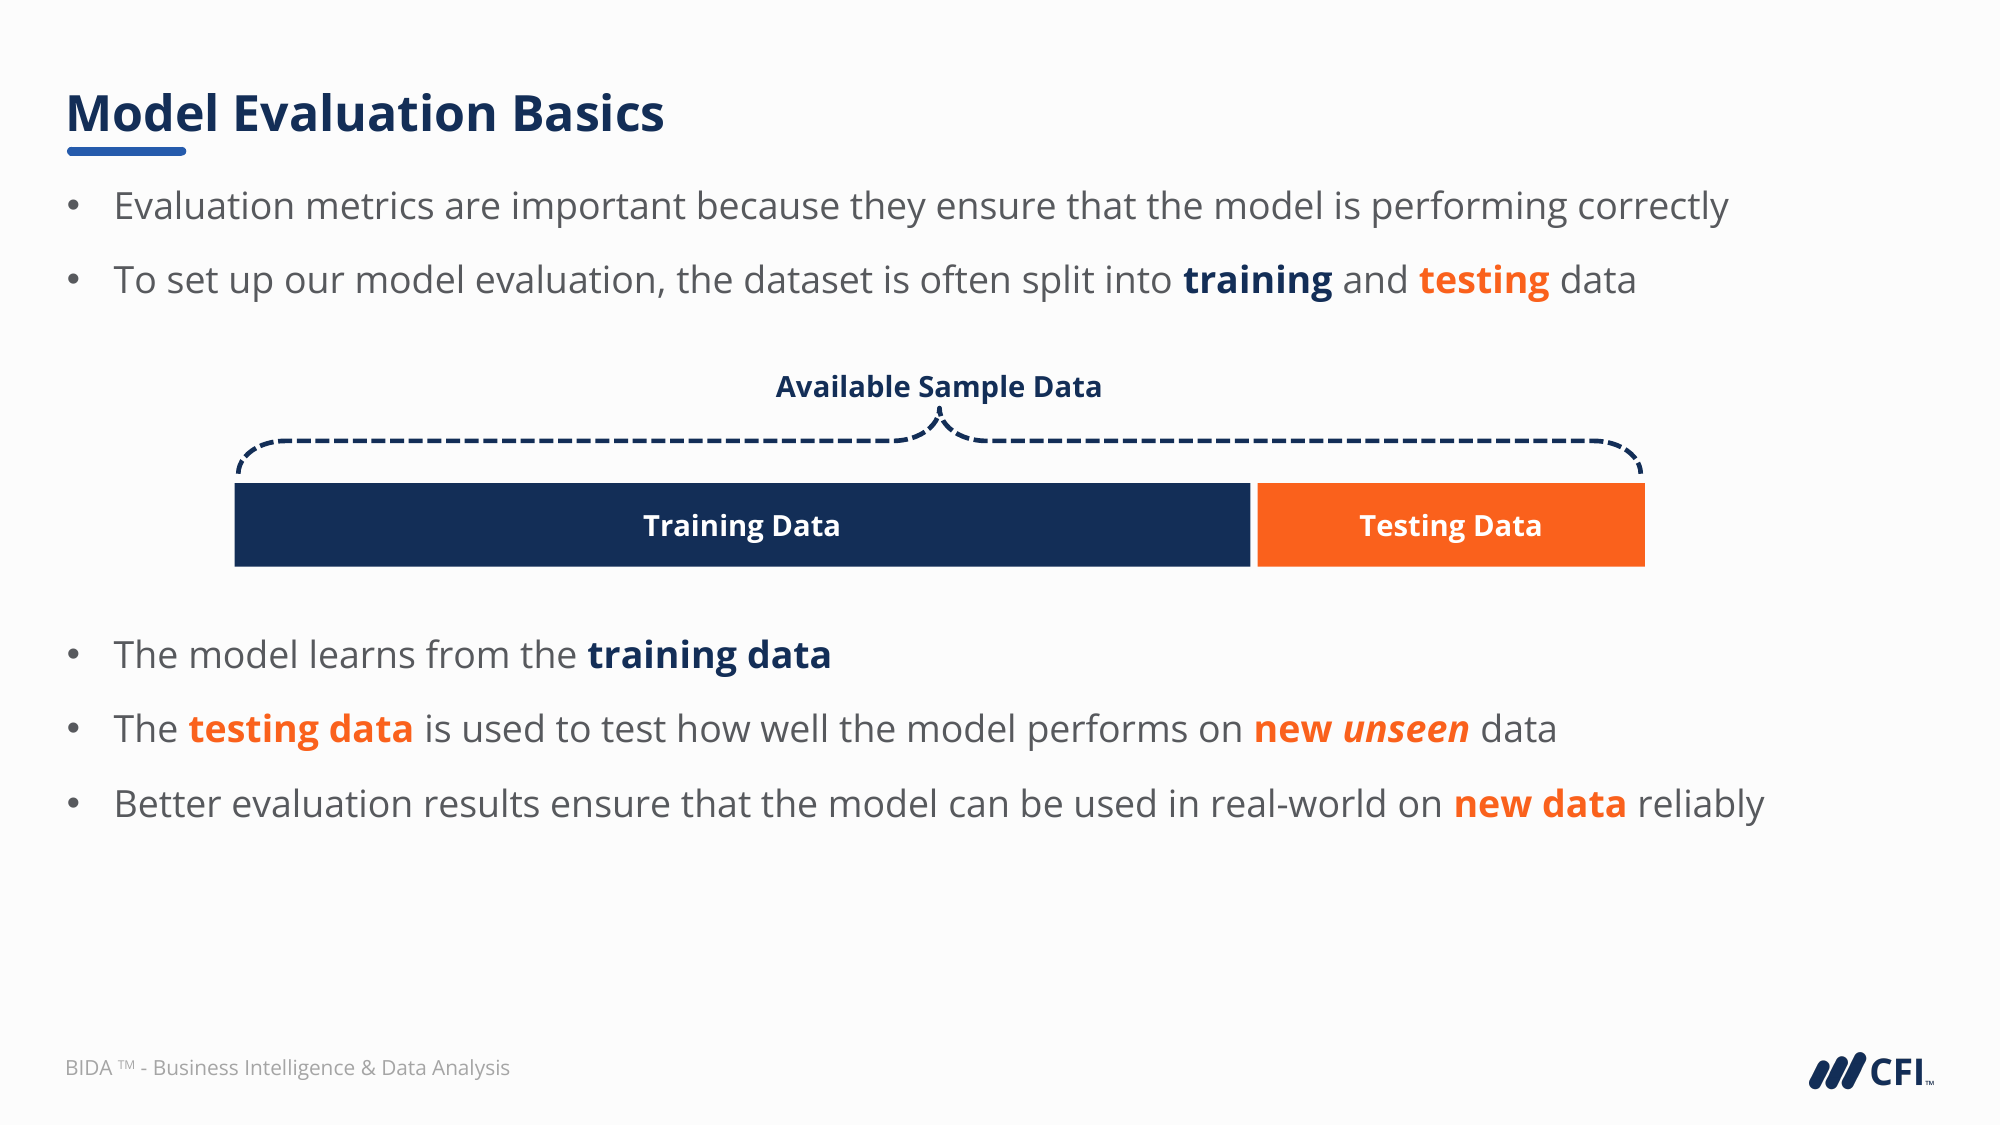

# Model Evaluation Basics
Evaluation metrics are important because they ensure that the model is performing correctly
To set up our model evaluation, the dataset is often split into training and testing data

The model learns from the training data
The testing data is used to test how well the model performs on new unseen data
Better evaluation results ensure that the model can be used in real-world on new data reliably

Available Sample Data
Training Data
Testing Data